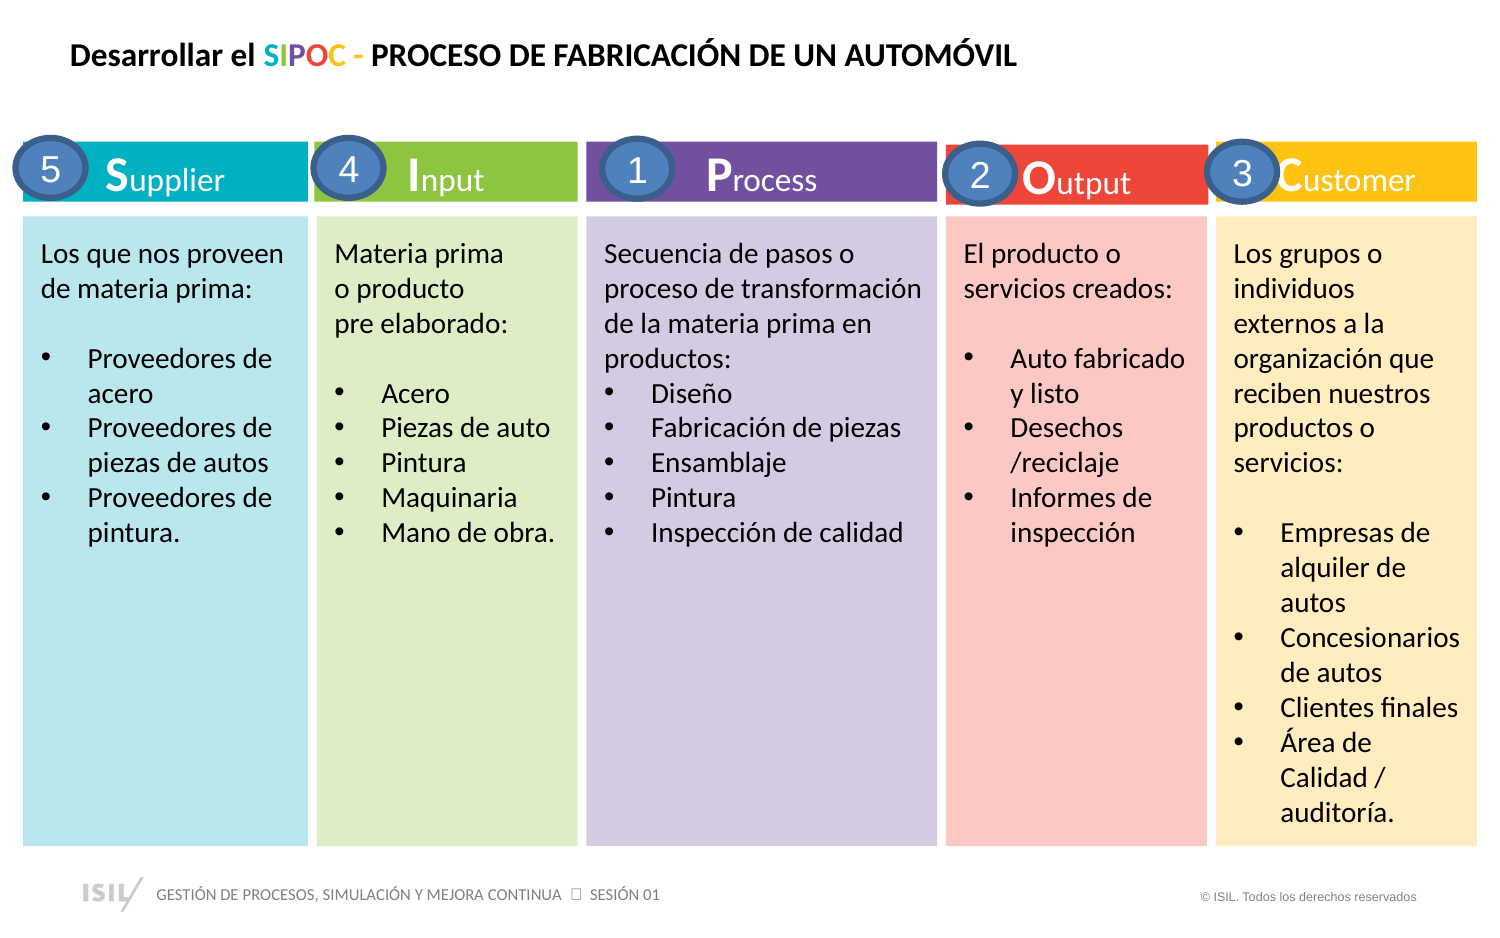

Desarrollar el SIPOC - PROCESO DE FABRICACIÓN DE UN AUTOMÓVIL
5
4
1
Supplier
Input
Process
Customer
Output
3
2
Los que nos proveen de materia prima:

Proveedores de acero
Proveedores de piezas de autos
Proveedores de pintura.
Materia prima
o producto
pre elaborado:

Acero
Piezas de auto
Pintura
Maquinaria
Mano de obra.
Secuencia de pasos o proceso de transformación de la materia prima en productos:
Diseño
Fabricación de piezas
Ensamblaje
Pintura
Inspección de calidad
El producto o servicios creados:

Auto fabricado y listo
Desechos /reciclaje
Informes de inspección

Los grupos o individuos externos a la organización que reciben nuestros productos o servicios:

Empresas de alquiler de autos
Concesionarios de autos
Clientes finales
Área de Calidad / auditoría.